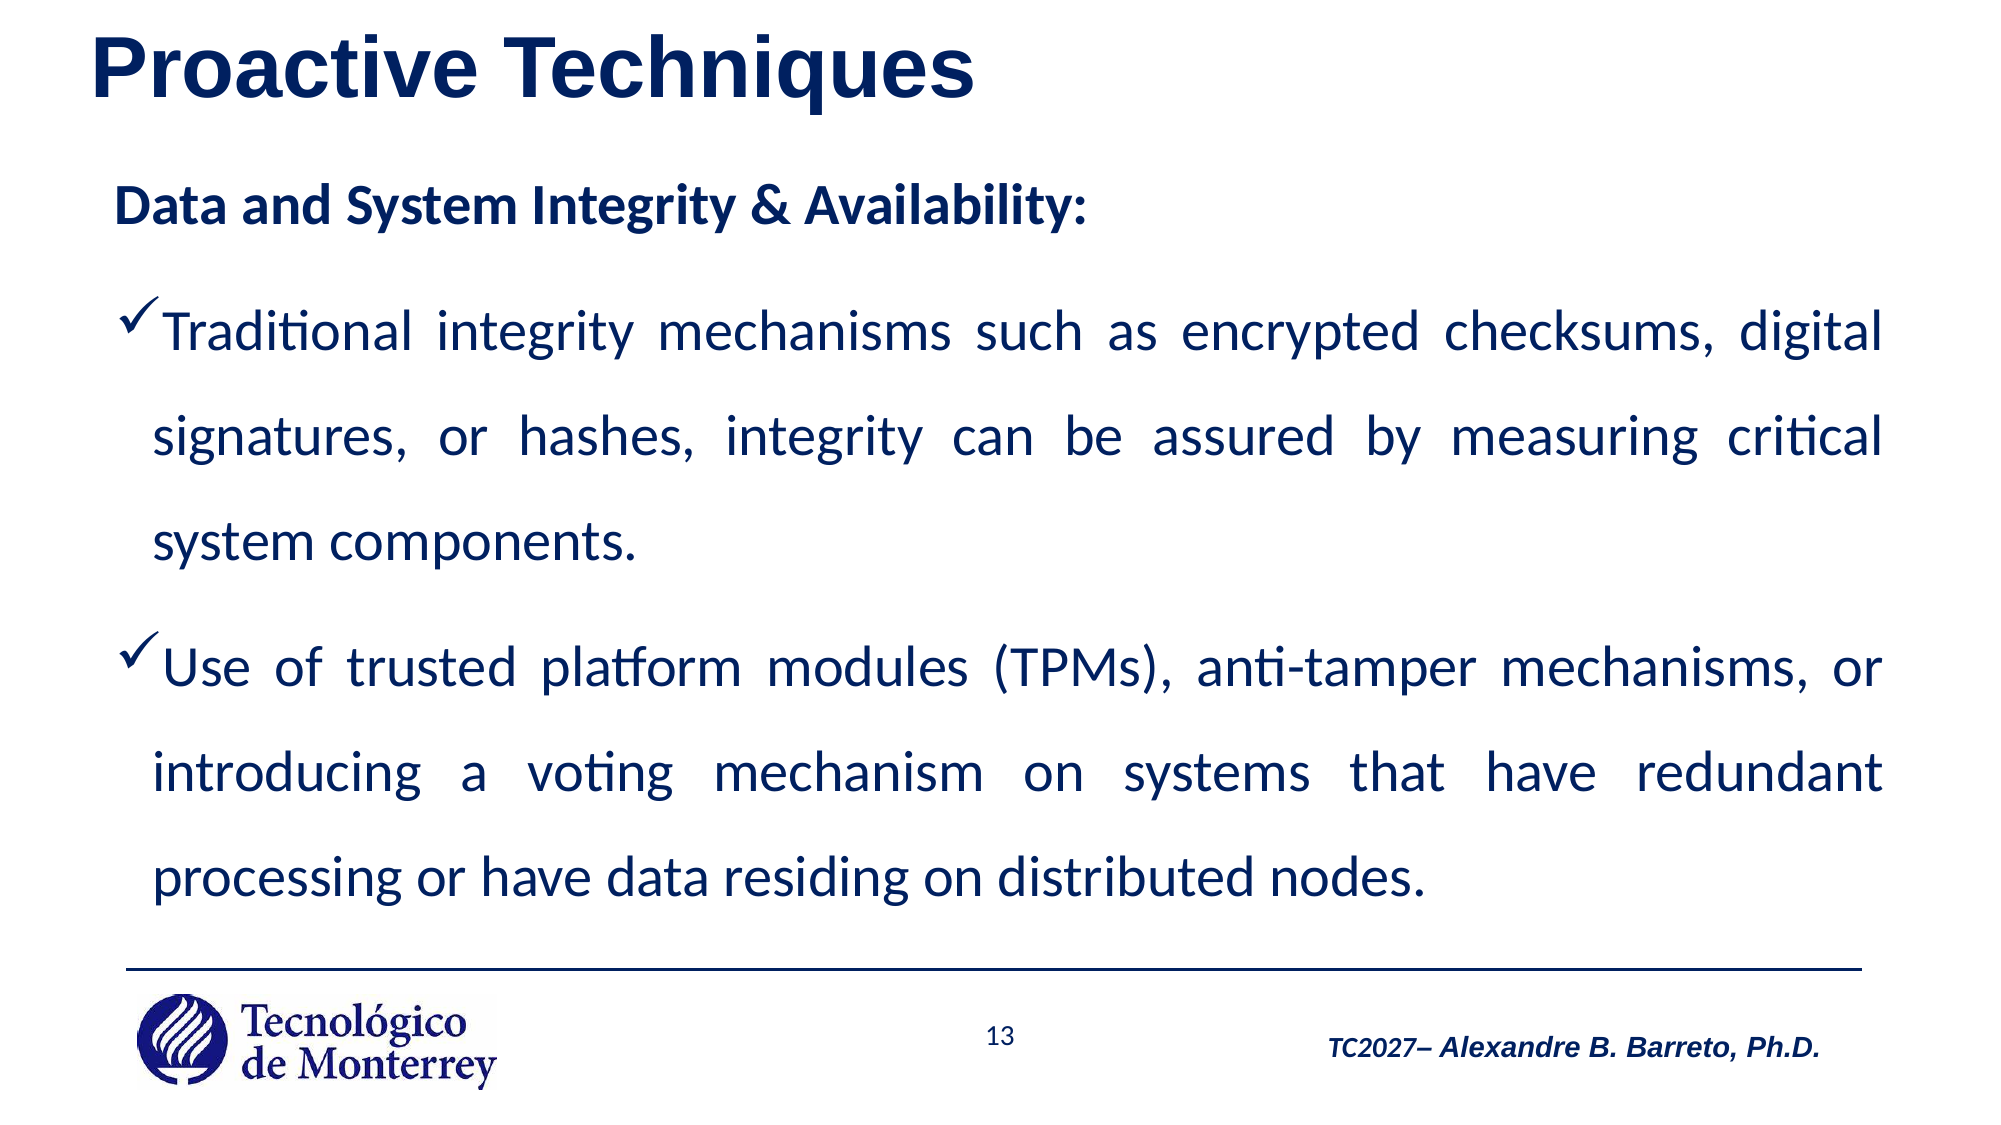

# Proactive Techniques
Data and System Integrity & Availability:
Traditional integrity mechanisms such as encrypted checksums, digital signatures, or hashes, integrity can be assured by measuring critical system components.
Use of trusted platform modules (TPMs), anti-tamper mechanisms, or introducing a voting mechanism on systems that have redundant processing or have data residing on distributed nodes.